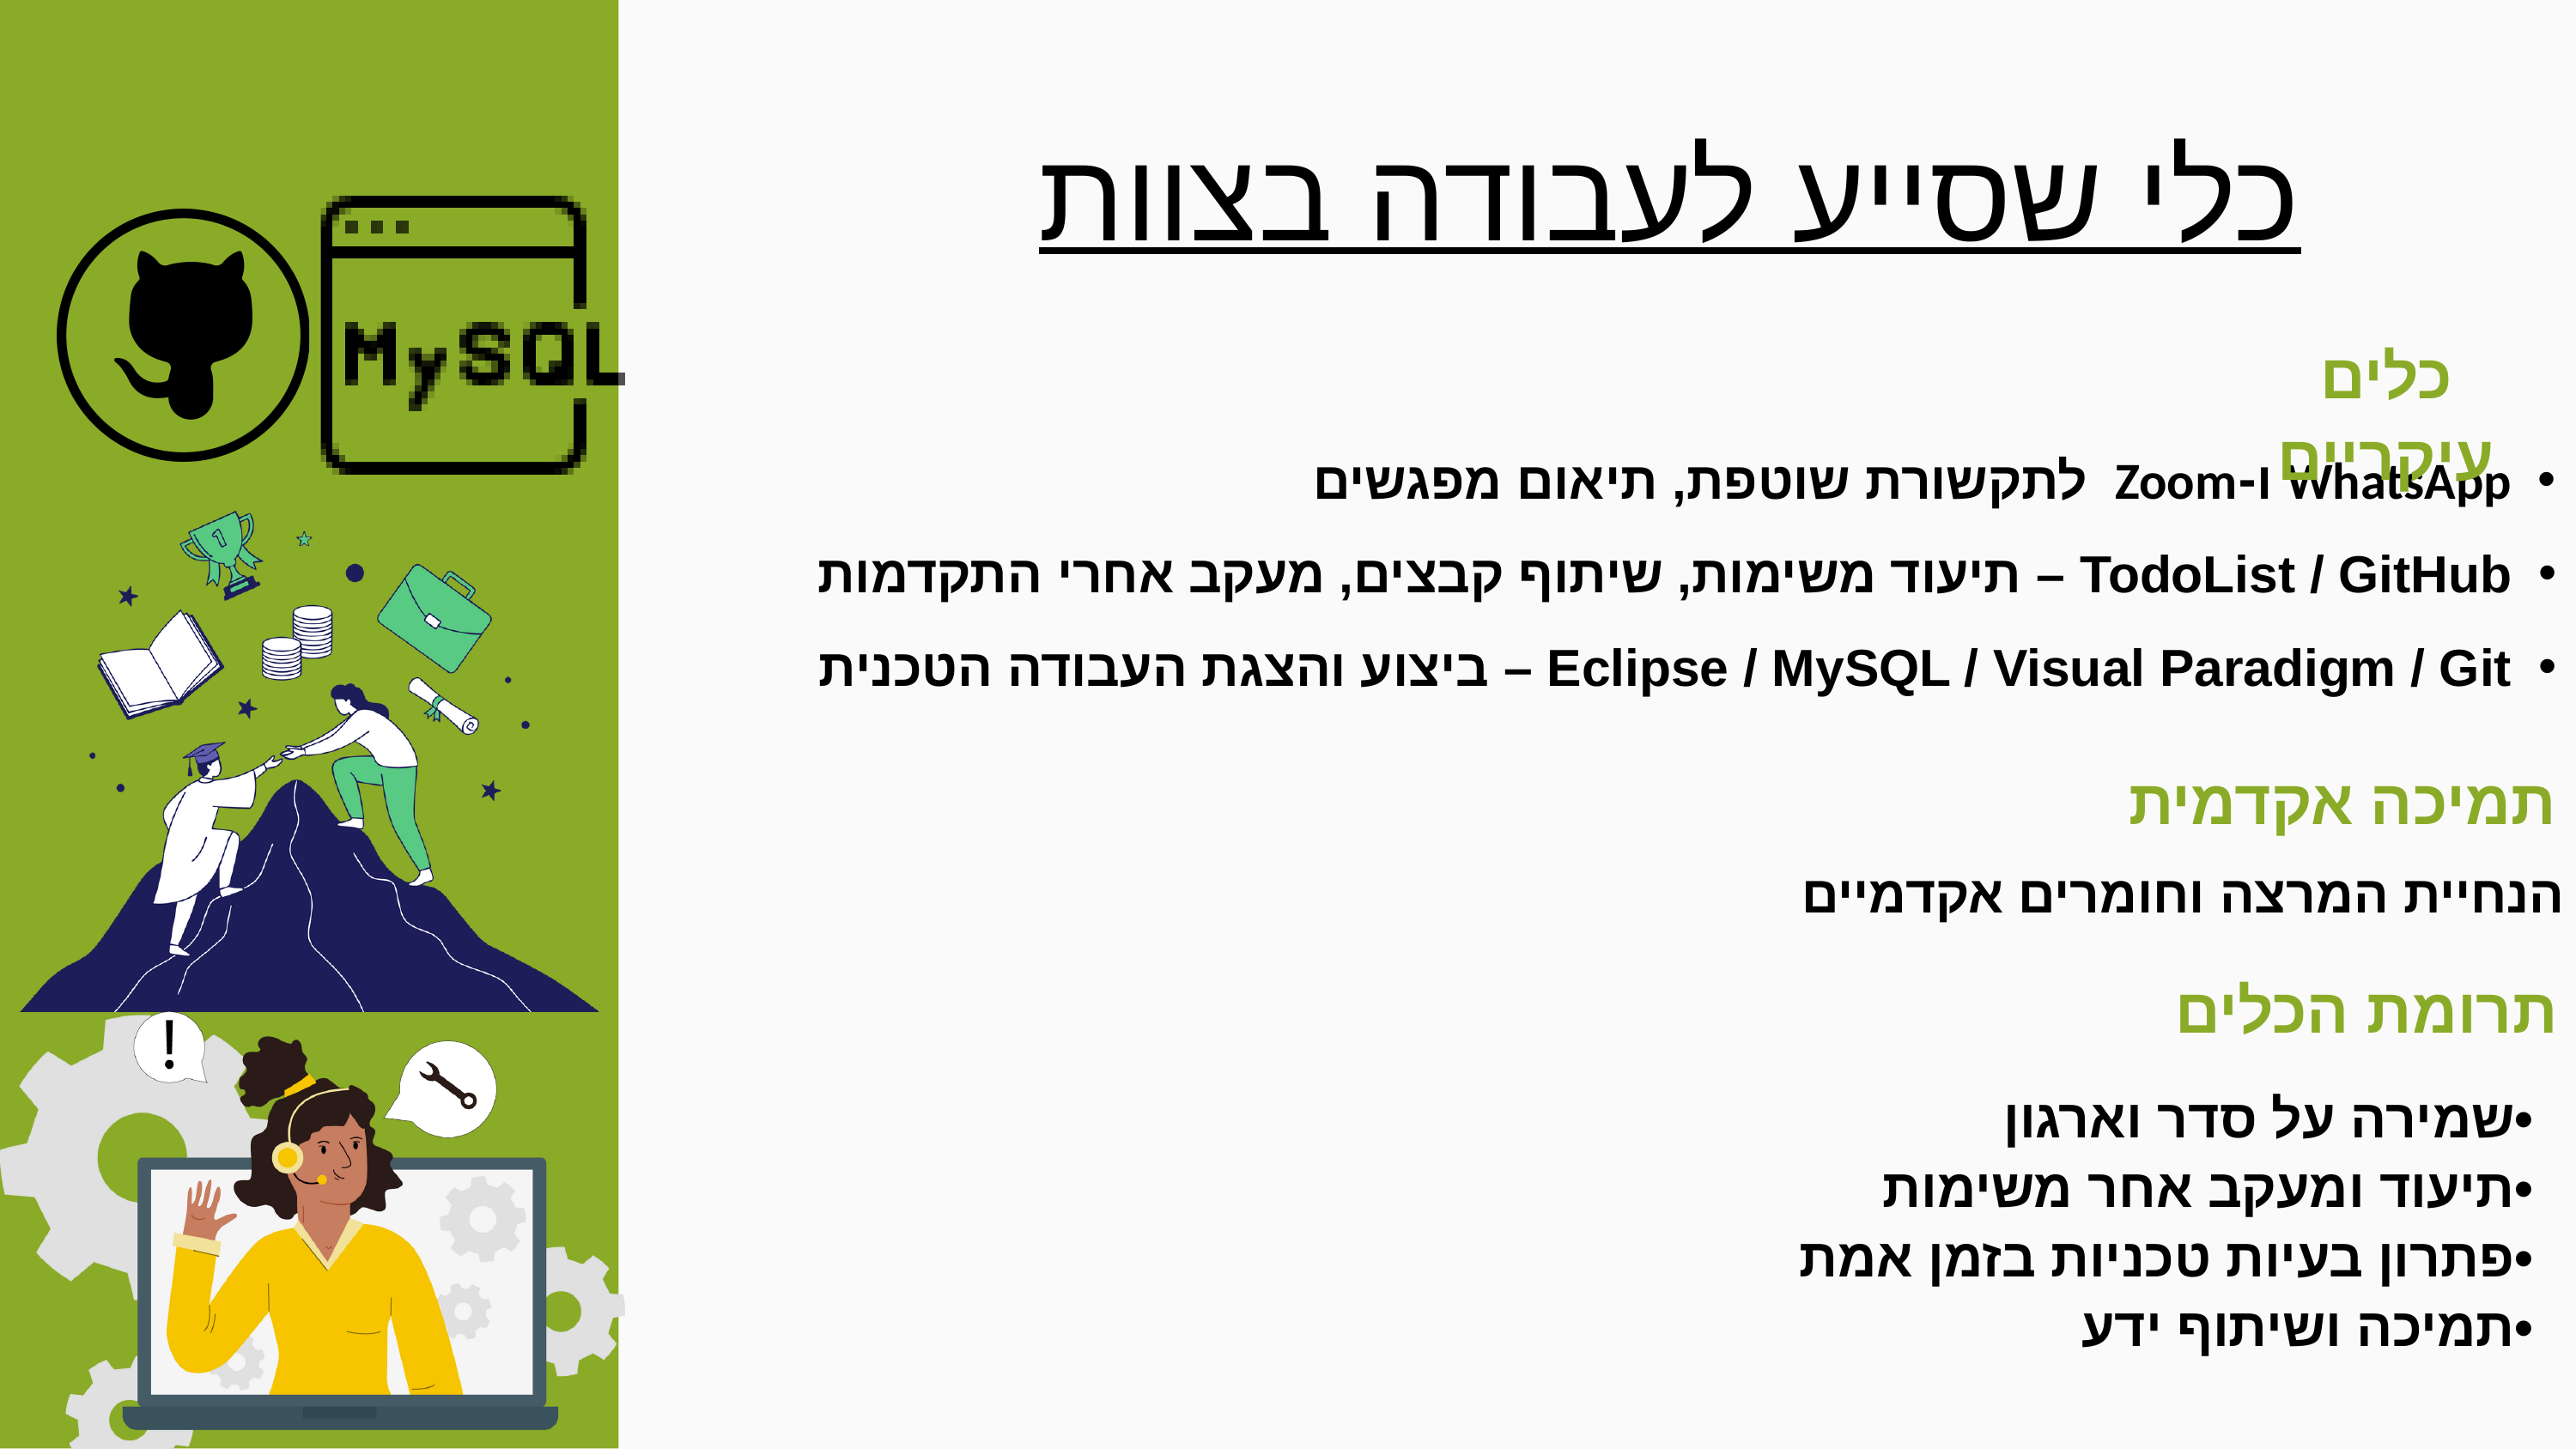

כלי שסייע לעבודה בצוות

כלים עיקריים
WhatsApp ו-Zoom  לתקשורת שוטפת, תיאום מפגשים
TodoList / GitHub – תיעוד משימות, שיתוף קבצים, מעקב אחרי התקדמות
Eclipse / MySQL / Visual Paradigm / Git – ביצוע והצגת העבודה הטכנית

תמיכה אקדמית
הנחיית המרצה וחומרים אקדמיים
תרומת הכלים

•שמירה על סדר וארגון
•תיעוד ומעקב אחר משימות
•פתרון בעיות טכניות בזמן אמת
•תמיכה ושיתוף ידע